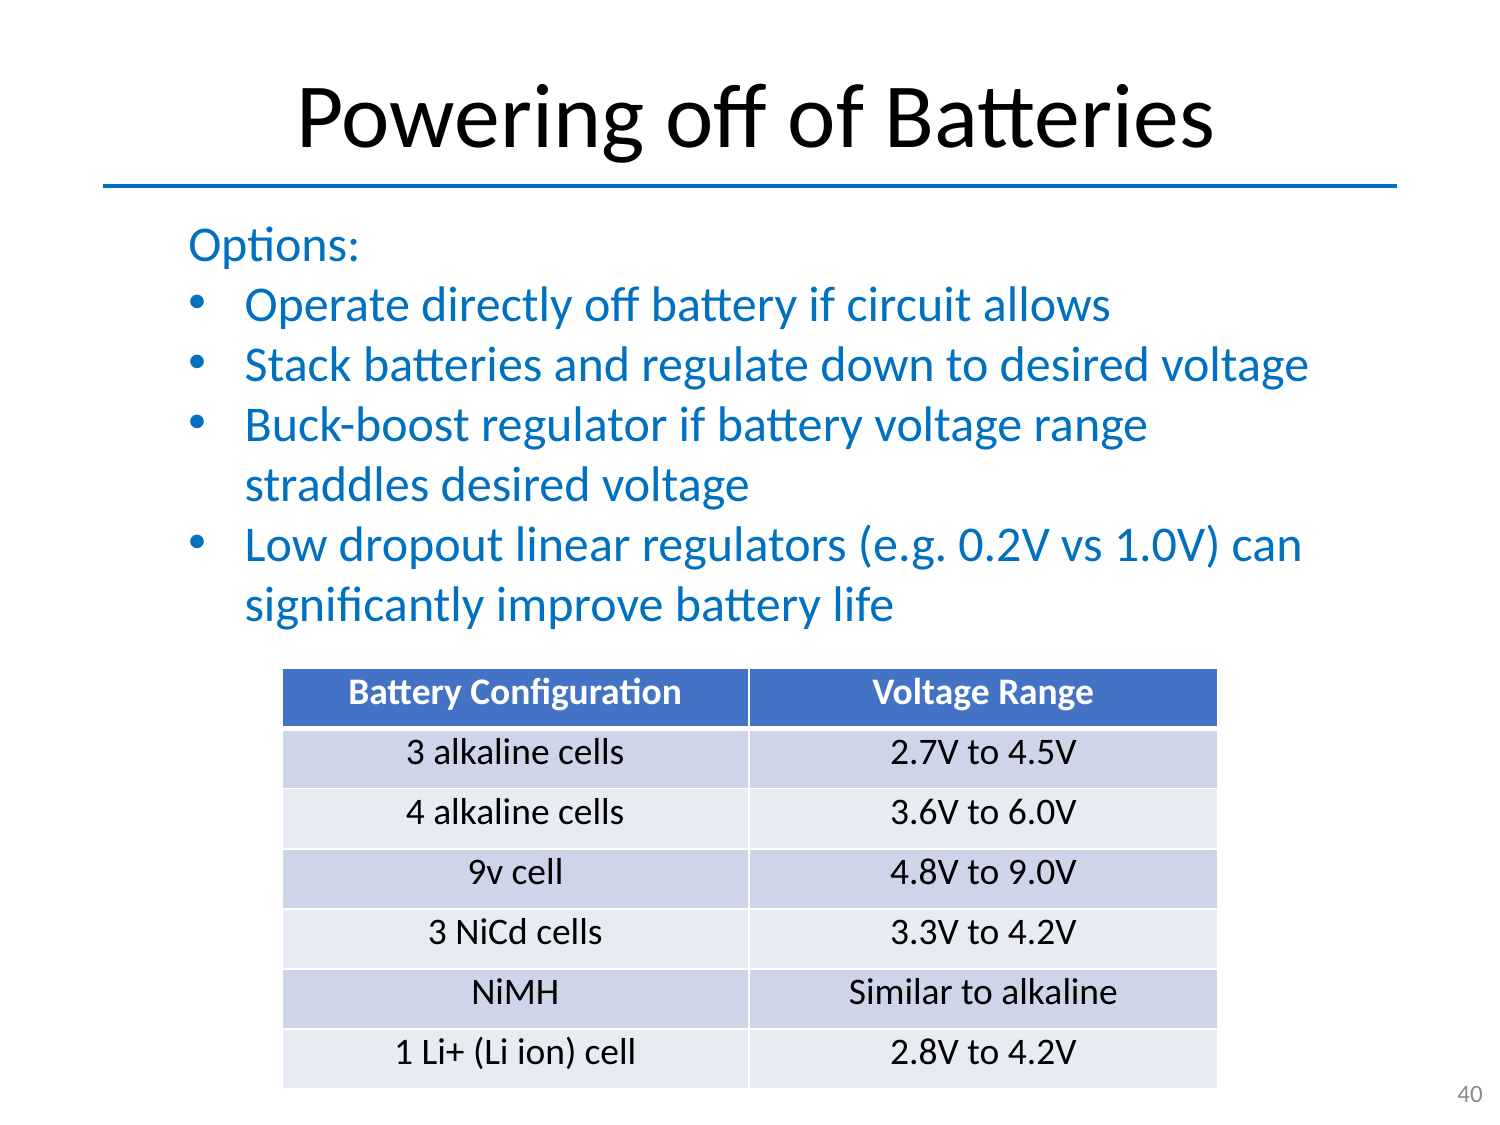

# Powering off of Batteries
Options:
Operate directly off battery if circuit allows
Stack batteries and regulate down to desired voltage
Buck-boost regulator if battery voltage range straddles desired voltage
Low dropout linear regulators (e.g. 0.2V vs 1.0V) can significantly improve battery life
| Battery Configuration | Voltage Range |
| --- | --- |
| 3 alkaline cells | 2.7V to 4.5V |
| 4 alkaline cells | 3.6V to 6.0V |
| 9v cell | 4.8V to 9.0V |
| 3 NiCd cells | 3.3V to 4.2V |
| NiMH | Similar to alkaline |
| 1 Li+ (Li ion) cell | 2.8V to 4.2V |
40